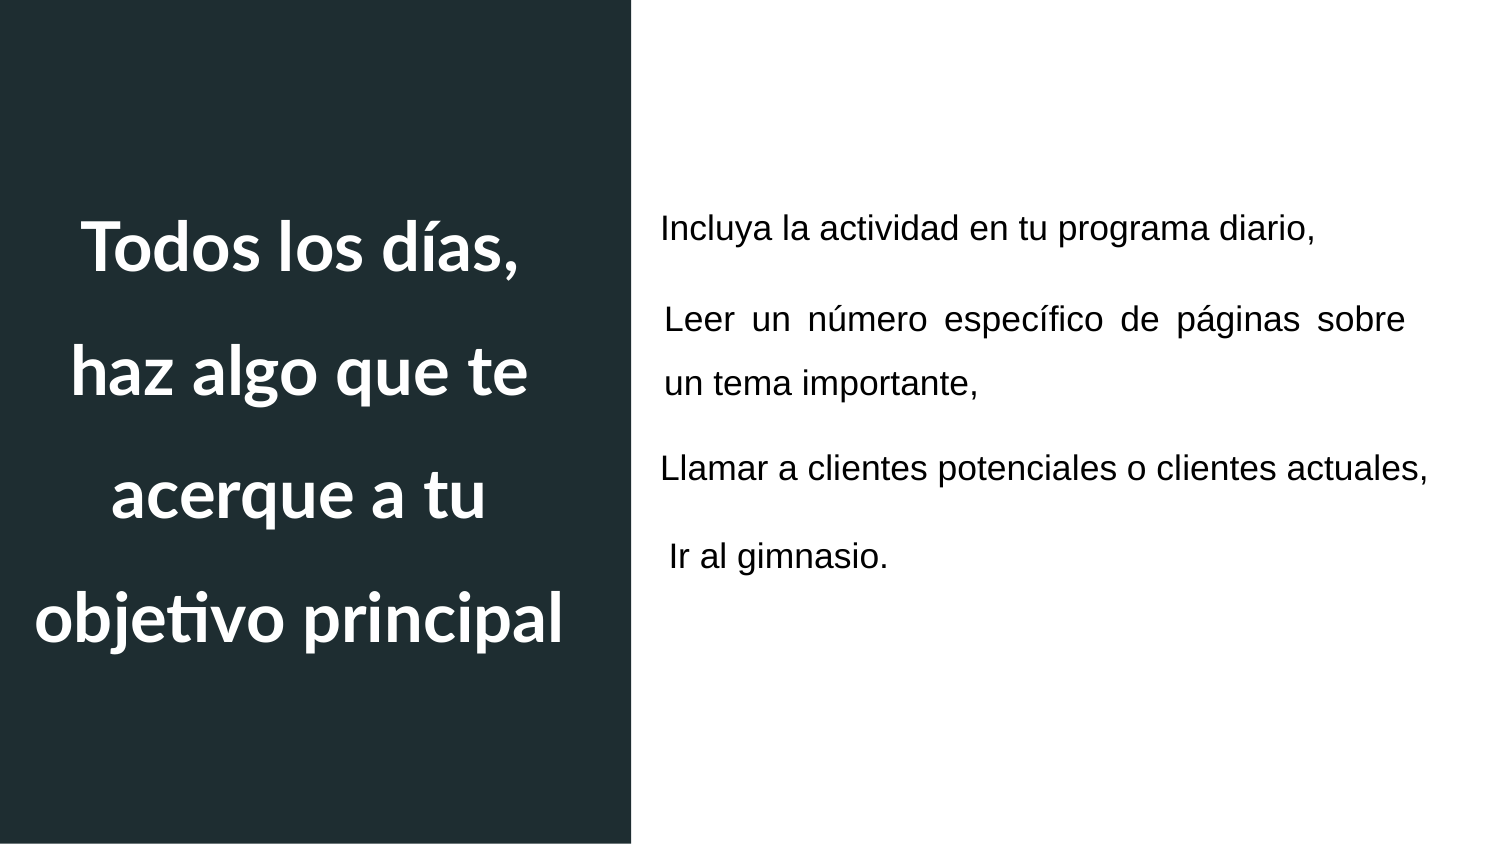

Todos los días,
haz algo que te acerque a tu objetivo principal

Incluya la actividad en tu programa diario,

Leer un número específico de páginas sobre un tema importante,

Llamar a clientes potenciales o clientes actuales,
Ir al gimnasio.